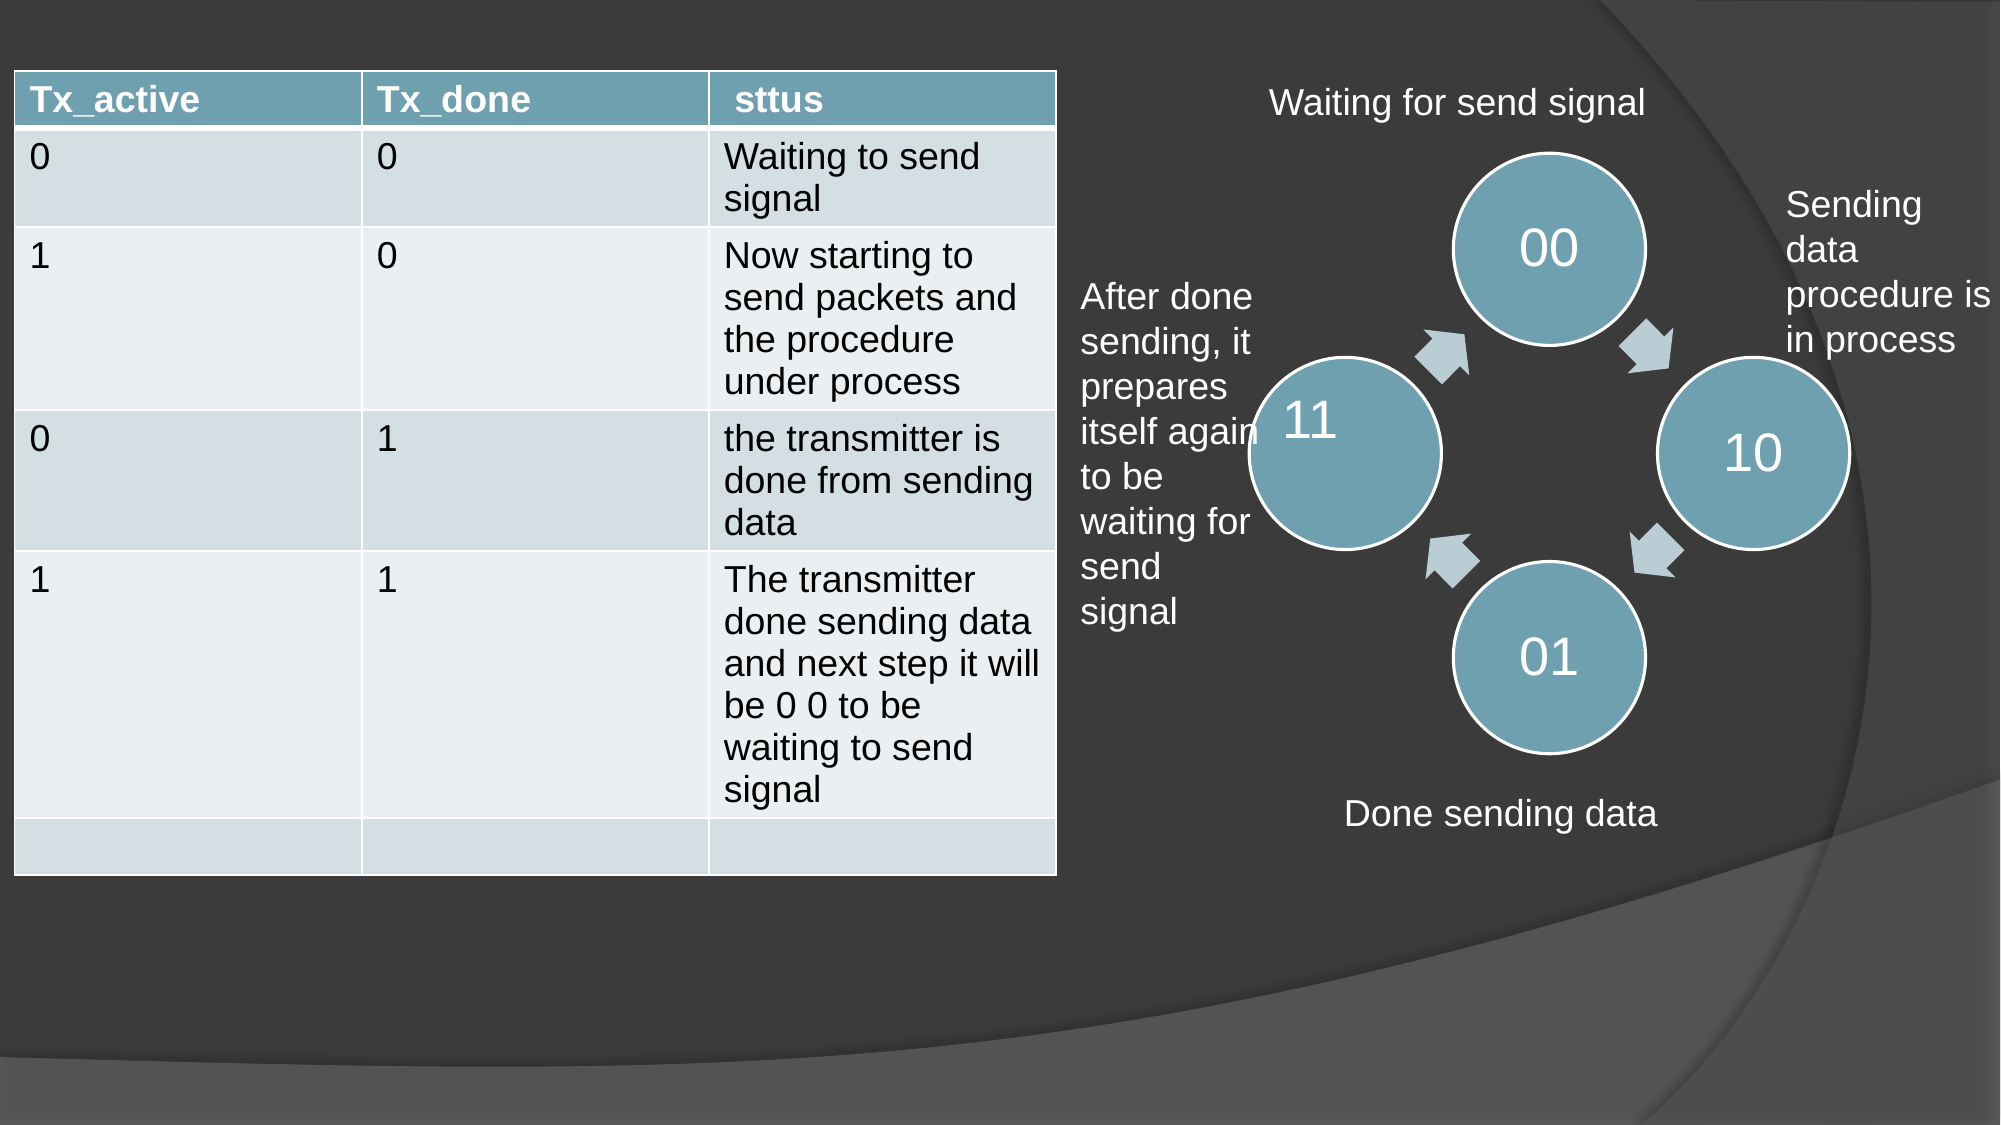

| Tx\_active | Tx\_done | sttus |
| --- | --- | --- |
| 0 | 0 | Waiting to send signal |
| 1 | 0 | Now starting to send packets and the procedure under process |
| 0 | 1 | the transmitter is done from sending data |
| 1 | 1 | The transmitter done sending data and next step it will be 0 0 to be waiting to send signal |
|  |  |  |
Waiting for send signal
00

10

01

11

Sending data procedure is in process
After done sending, it prepares itself again to be waiting for send signal
Done sending data